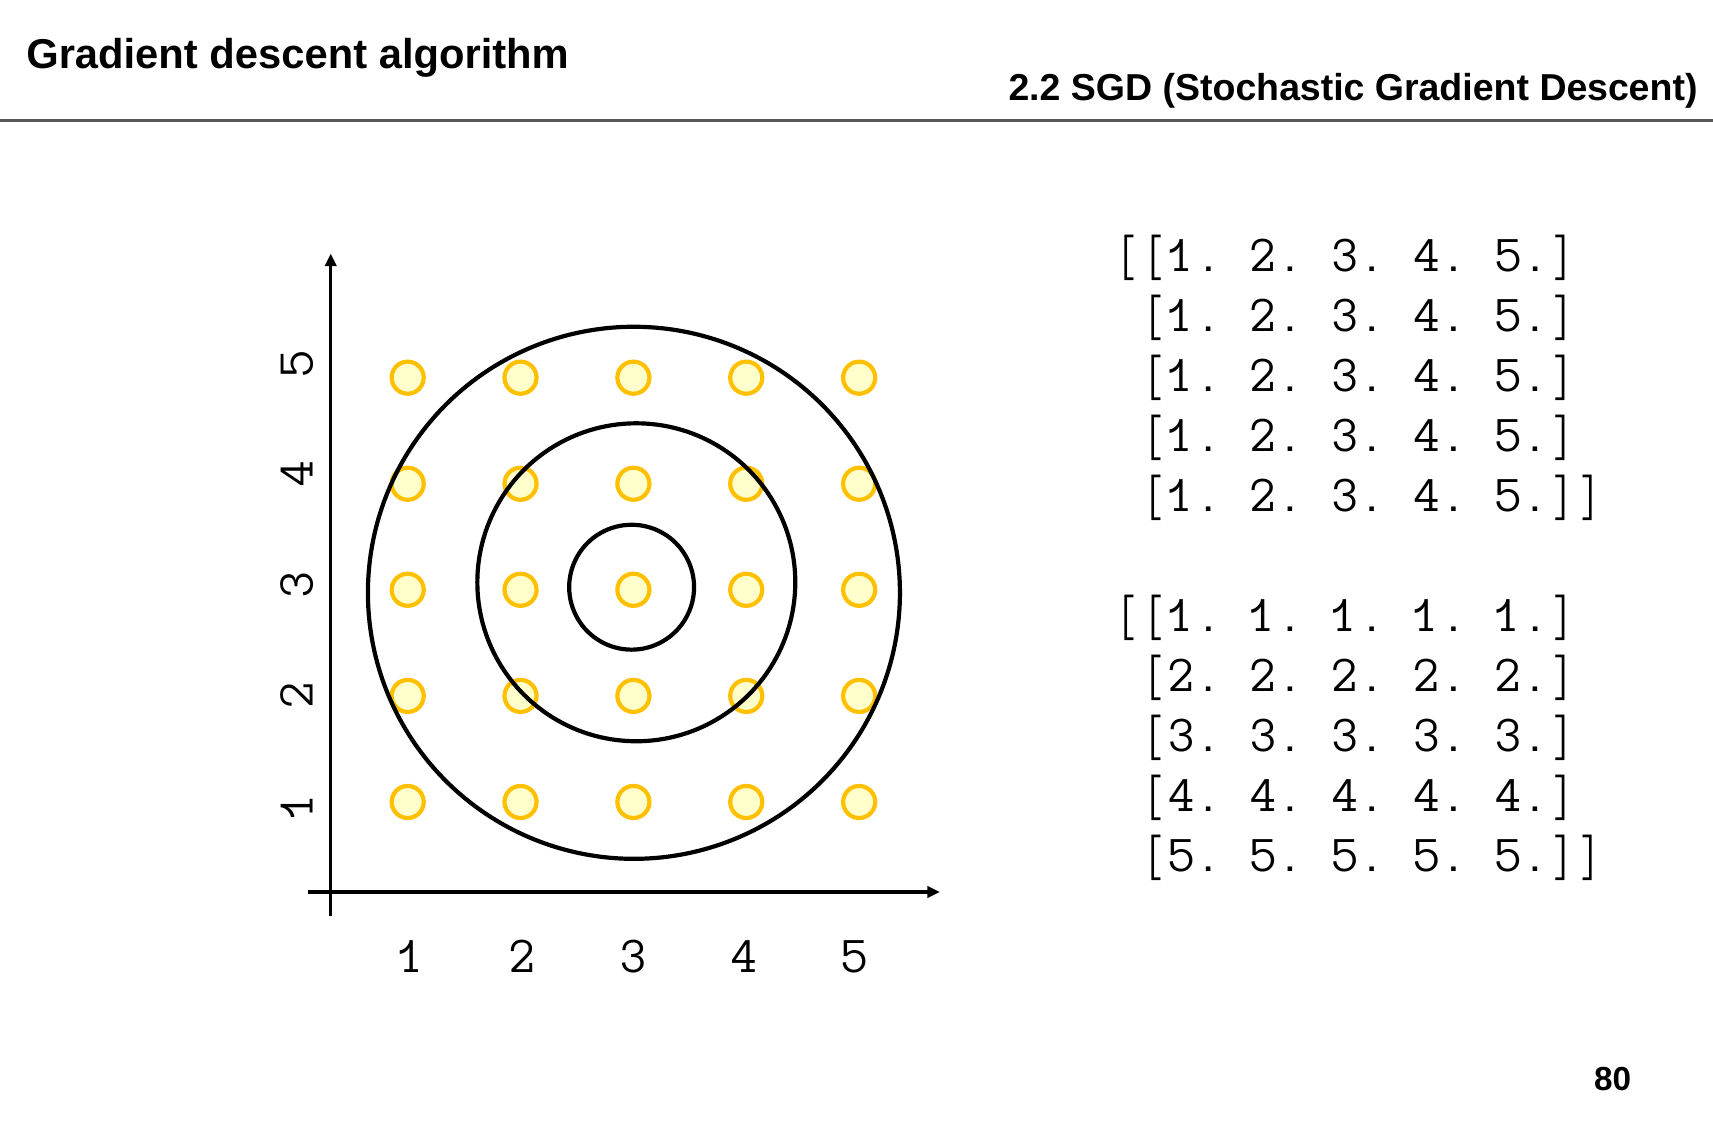

Gradient descent algorithm
2.2 SGD (Stochastic Gradient Descent)
[[1. 2. 3. 4. 5.]
 [1. 2. 3. 4. 5.]
 [1. 2. 3. 4. 5.]
 [1. 2. 3. 4. 5.]
 [1. 2. 3. 4. 5.]]

[[1. 1. 1. 1. 1.]
 [2. 2. 2. 2. 2.]
 [3. 3. 3. 3. 3.]
 [4. 4. 4. 4. 4.]
 [5. 5. 5. 5. 5.]]

1
2
3
4
5

1
2
3
4
5